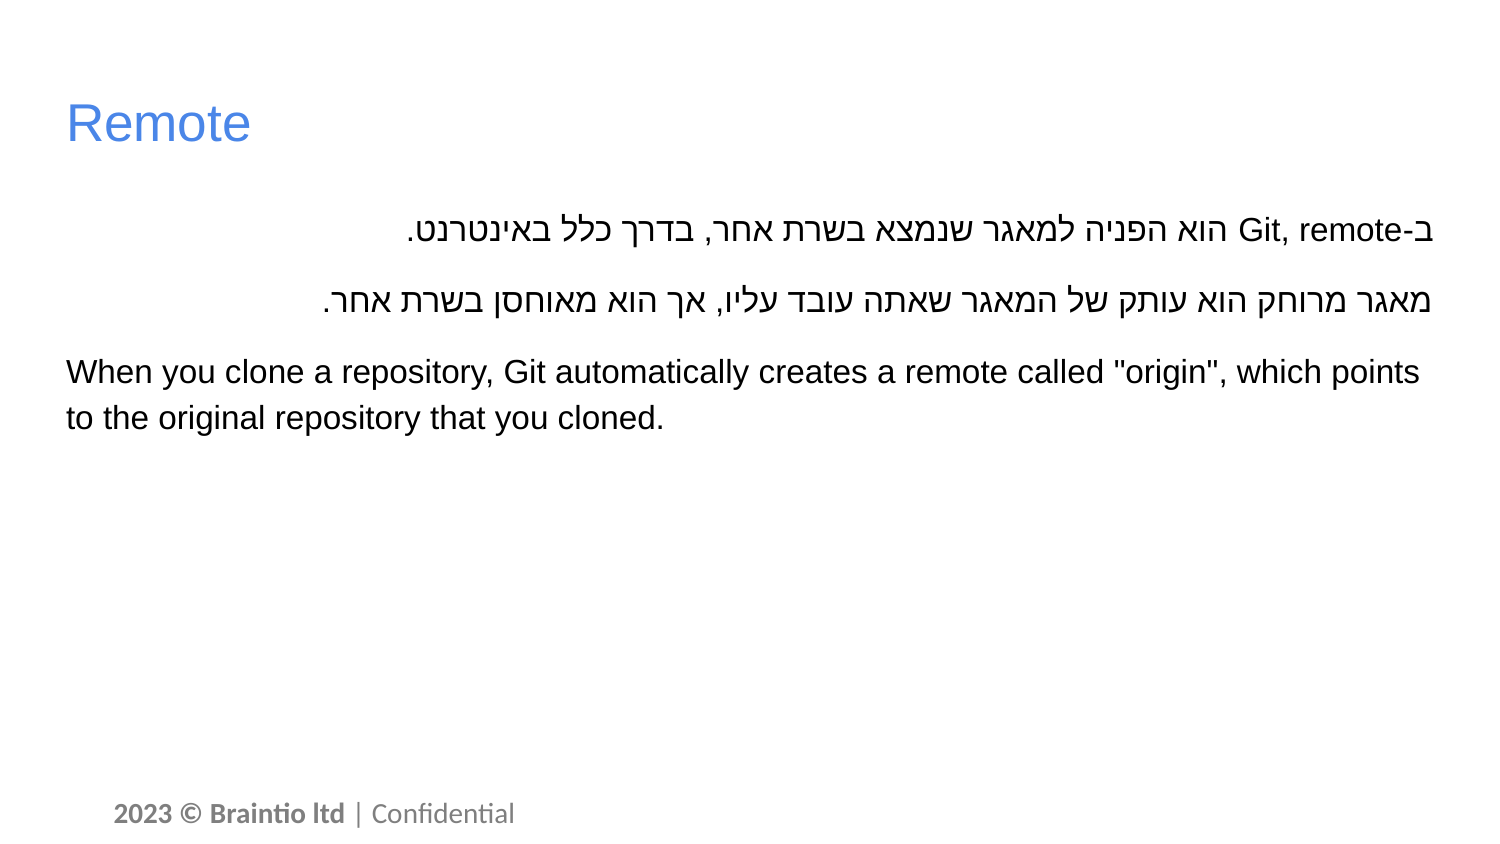

# Remote
ב-Git, remote הוא הפניה למאגר שנמצא בשרת אחר, בדרך כלל באינטרנט.
מאגר מרוחק הוא עותק של המאגר שאתה עובד עליו, אך הוא מאוחסן בשרת אחר.
When you clone a repository, Git automatically creates a remote called "origin", which points to the original repository that you cloned.